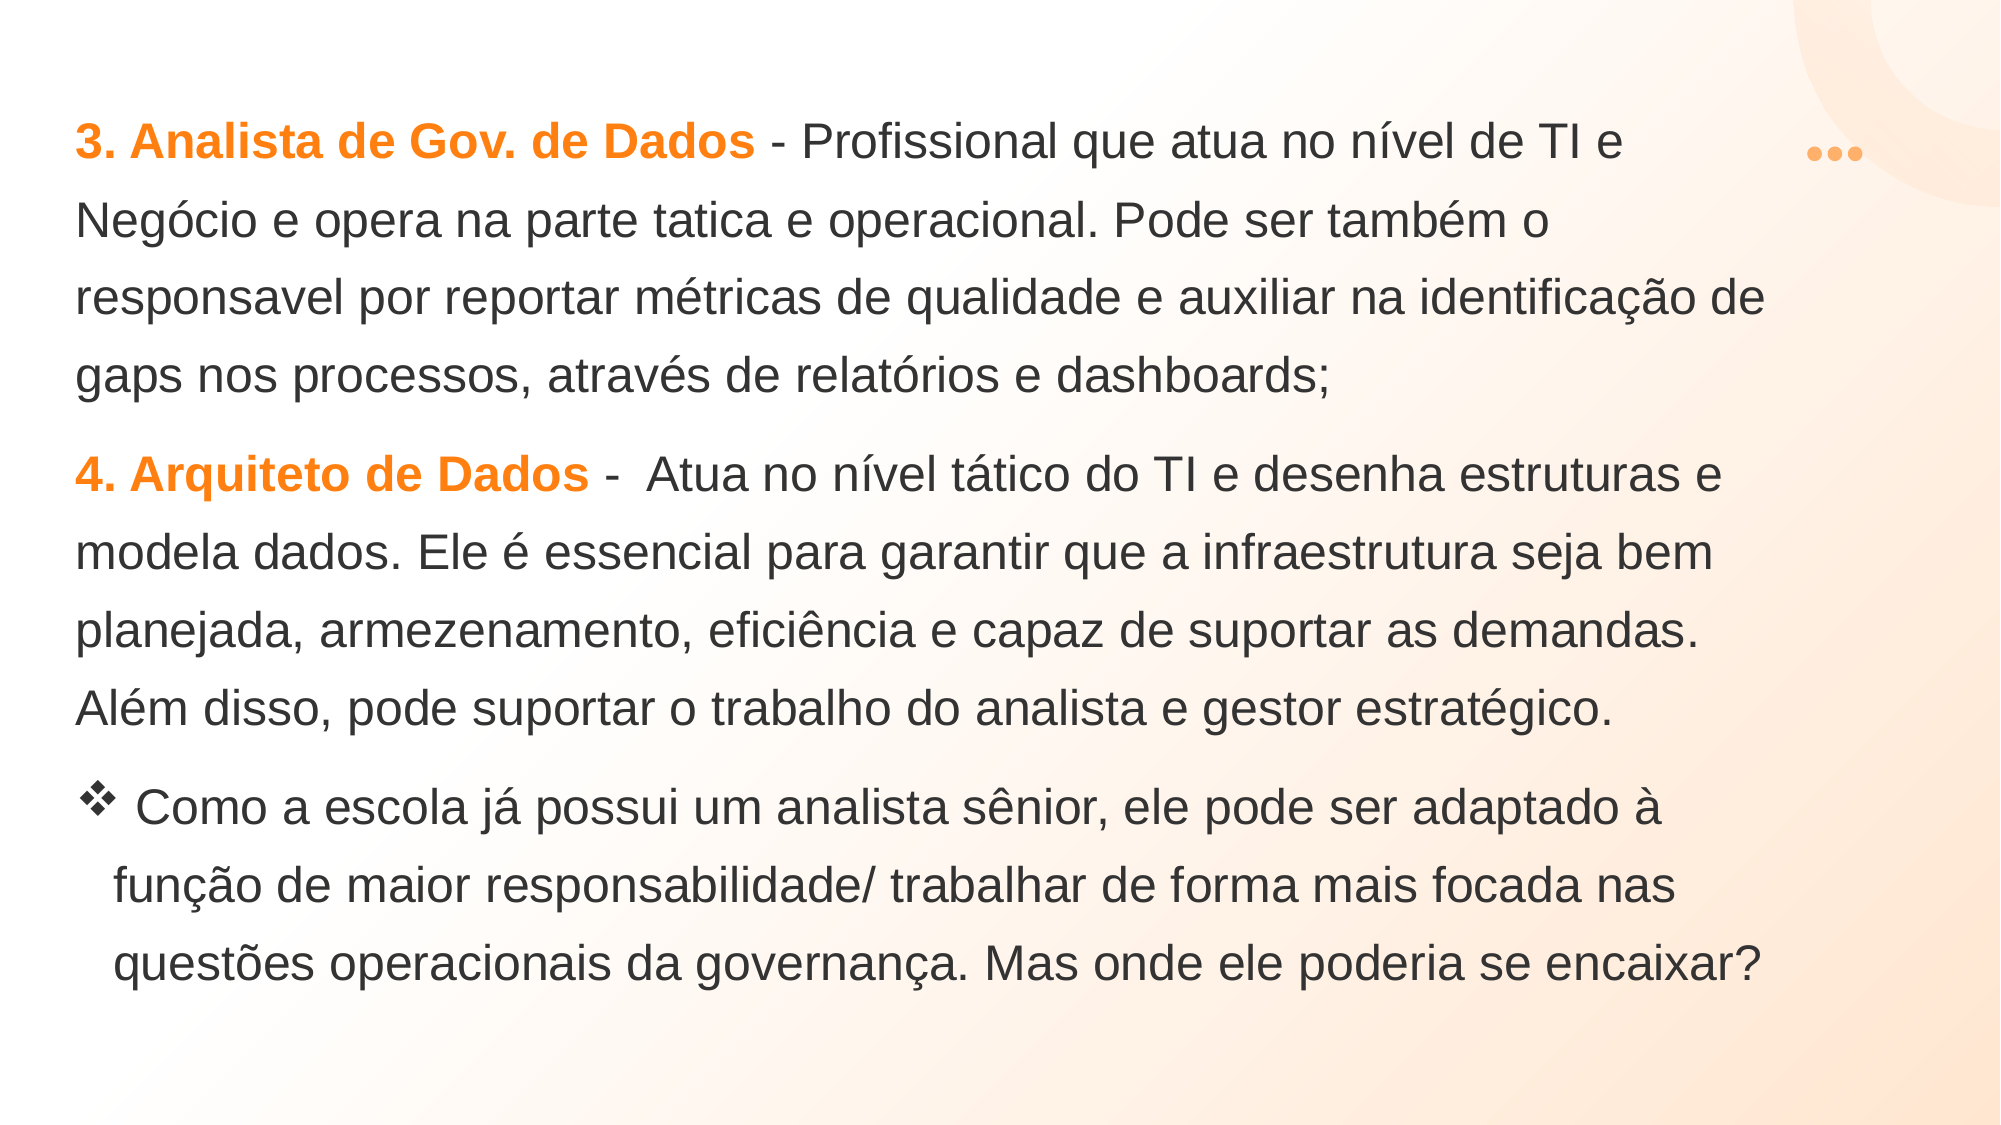

3. Analista de Gov. de Dados - Profissional que atua no nível de TI e Negócio e opera na parte tatica e operacional. Pode ser também o responsavel por reportar métricas de qualidade e auxiliar na identificação de gaps nos processos, através de relatórios e dashboards;
4. Arquiteto de Dados -  Atua no nível tático do TI e desenha estruturas e modela dados. Ele é essencial para garantir que a infraestrutura seja bem planejada, armezenamento, eficiência e capaz de suportar as demandas. Além disso, pode suportar o trabalho do analista e gestor estratégico.
 Como a escola já possui um analista sênior, ele pode ser adaptado à função de maior responsabilidade/ trabalhar de forma mais focada nas questões operacionais da governança. Mas onde ele poderia se encaixar?